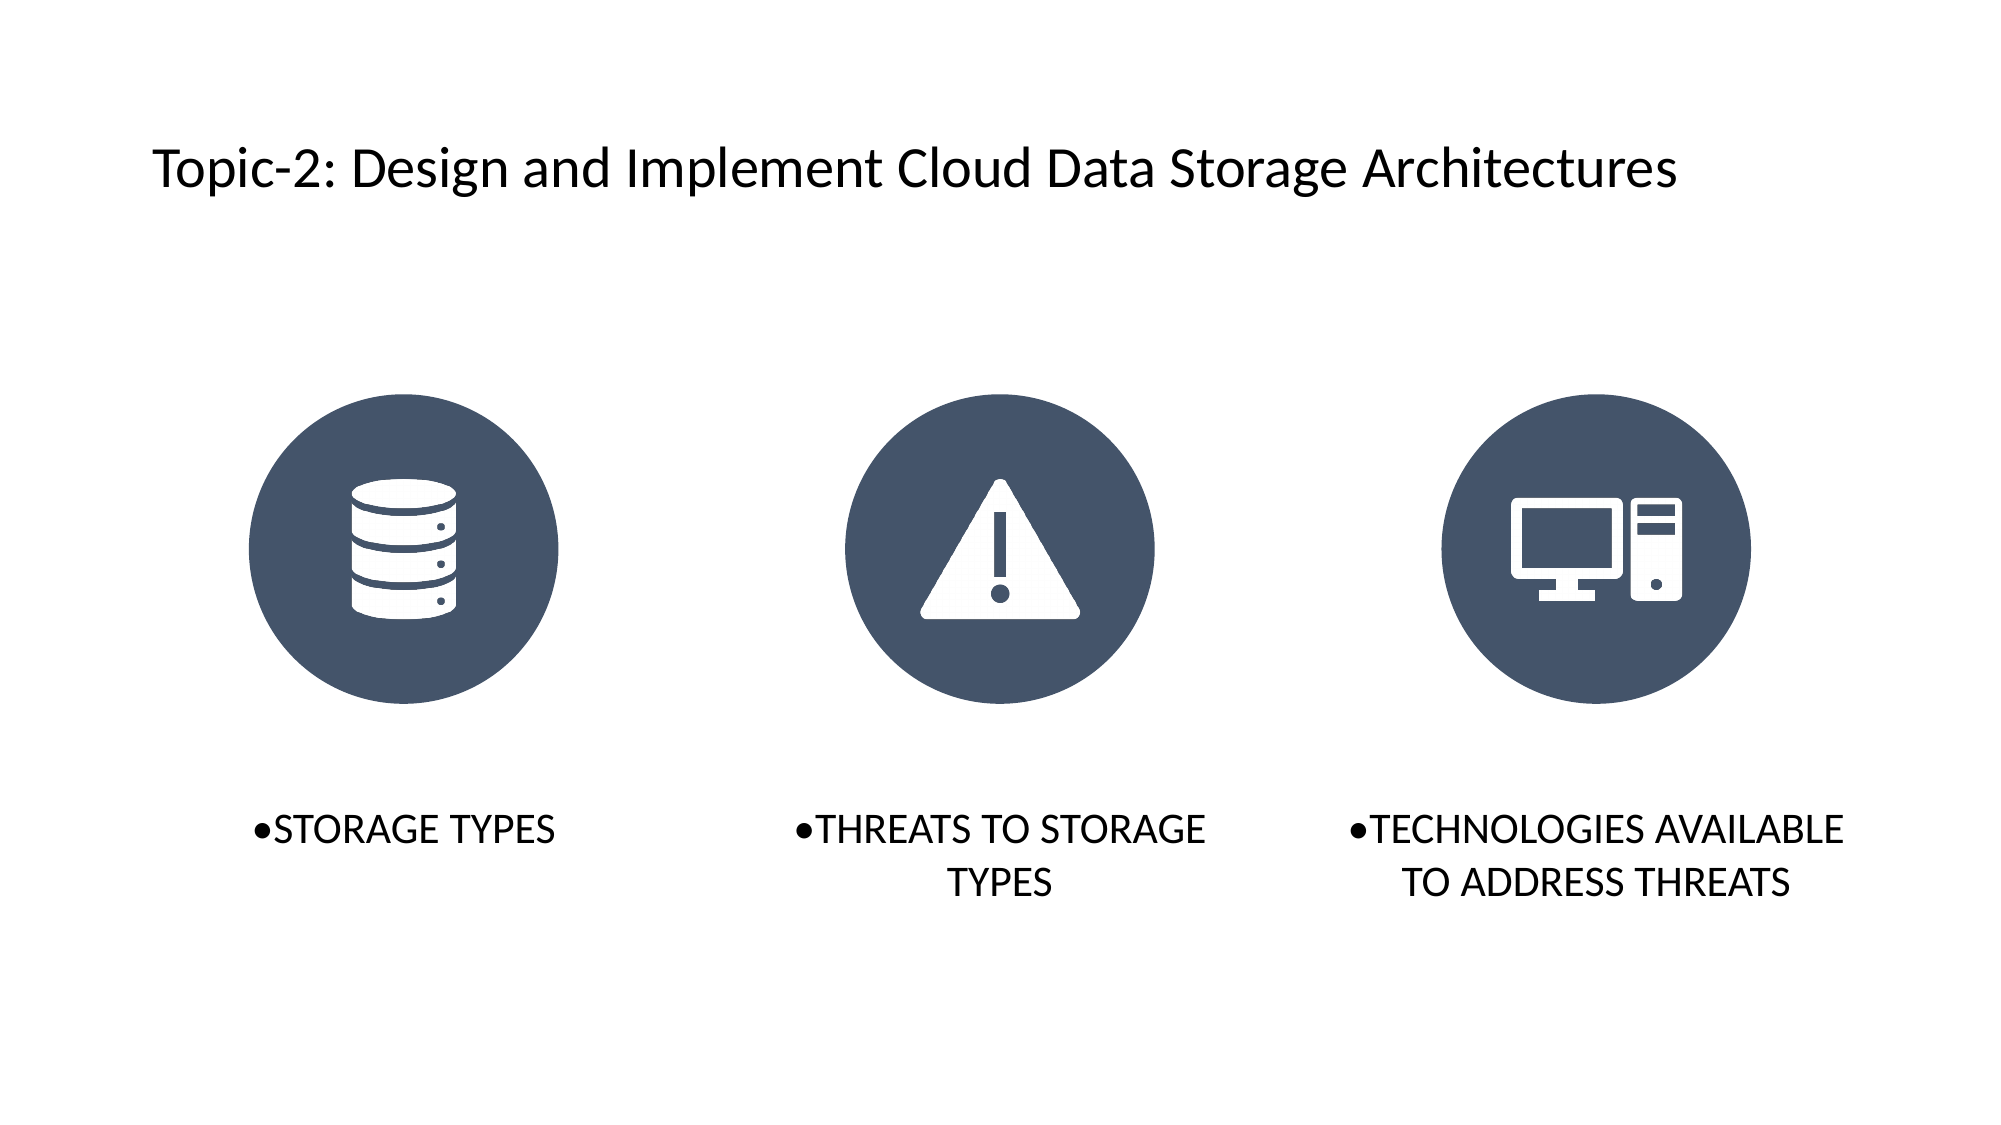

# Topic-2: Design and Implement Cloud Data Storage Architectures
•Storage Types
•Threats to Storage Types
•Technologies Available to Address Threats